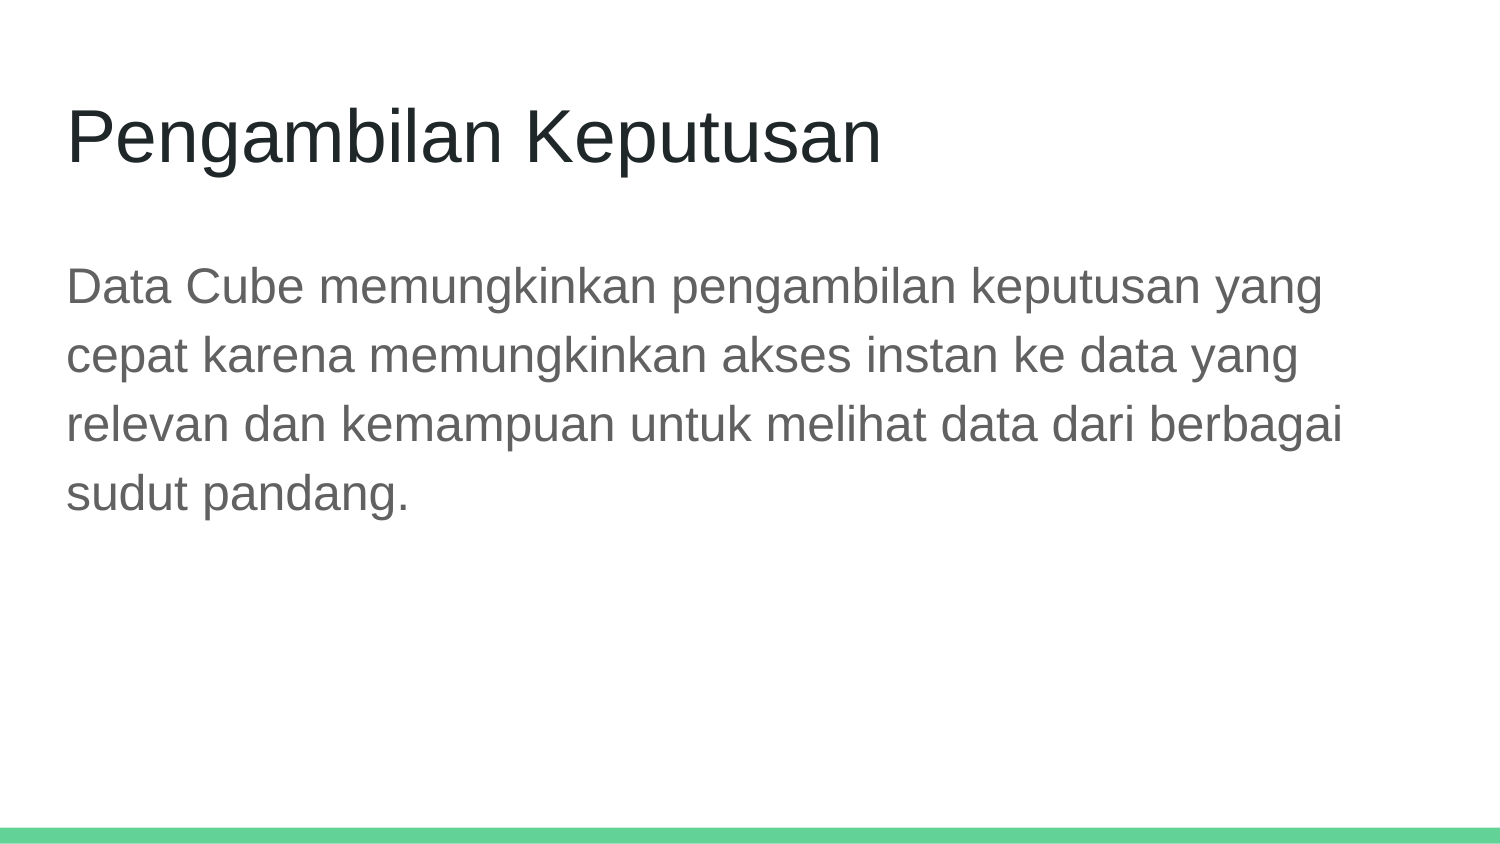

# Pengambilan Keputusan
Data Cube memungkinkan pengambilan keputusan yang cepat karena memungkinkan akses instan ke data yang relevan dan kemampuan untuk melihat data dari berbagai sudut pandang.